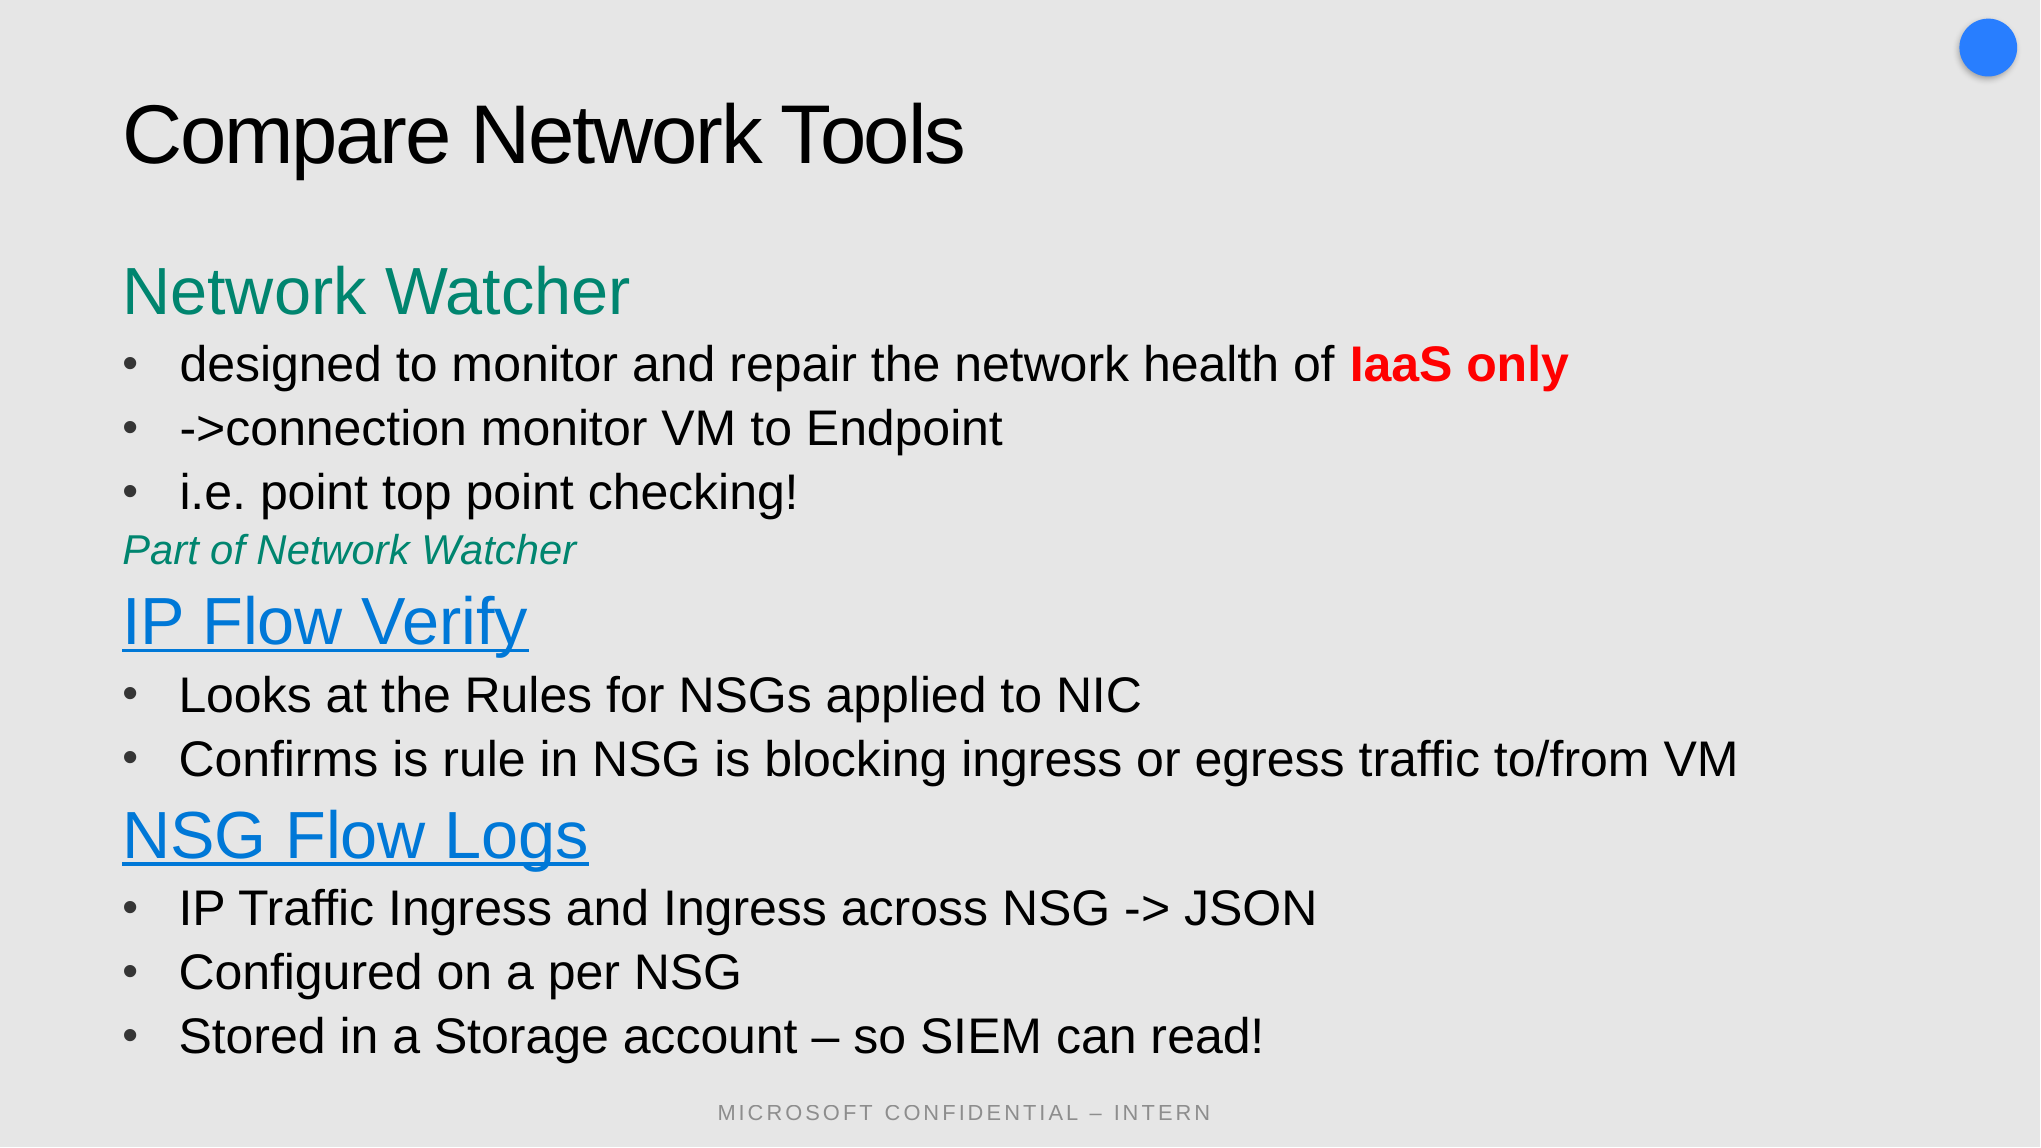

# Compare Network Tools
Network Watcher
designed to monitor and repair the network health of IaaS only
->connection monitor VM to Endpoint
i.e. point top point checking!
Part of Network Watcher
IP Flow Verify
Looks at the Rules for NSGs applied to NIC
Confirms is rule in NSG is blocking ingress or egress traffic to/from VM
NSG Flow Logs
IP Traffic Ingress and Ingress across NSG -> JSON
Configured on a per NSG
Stored in a Storage account – so SIEM can read!